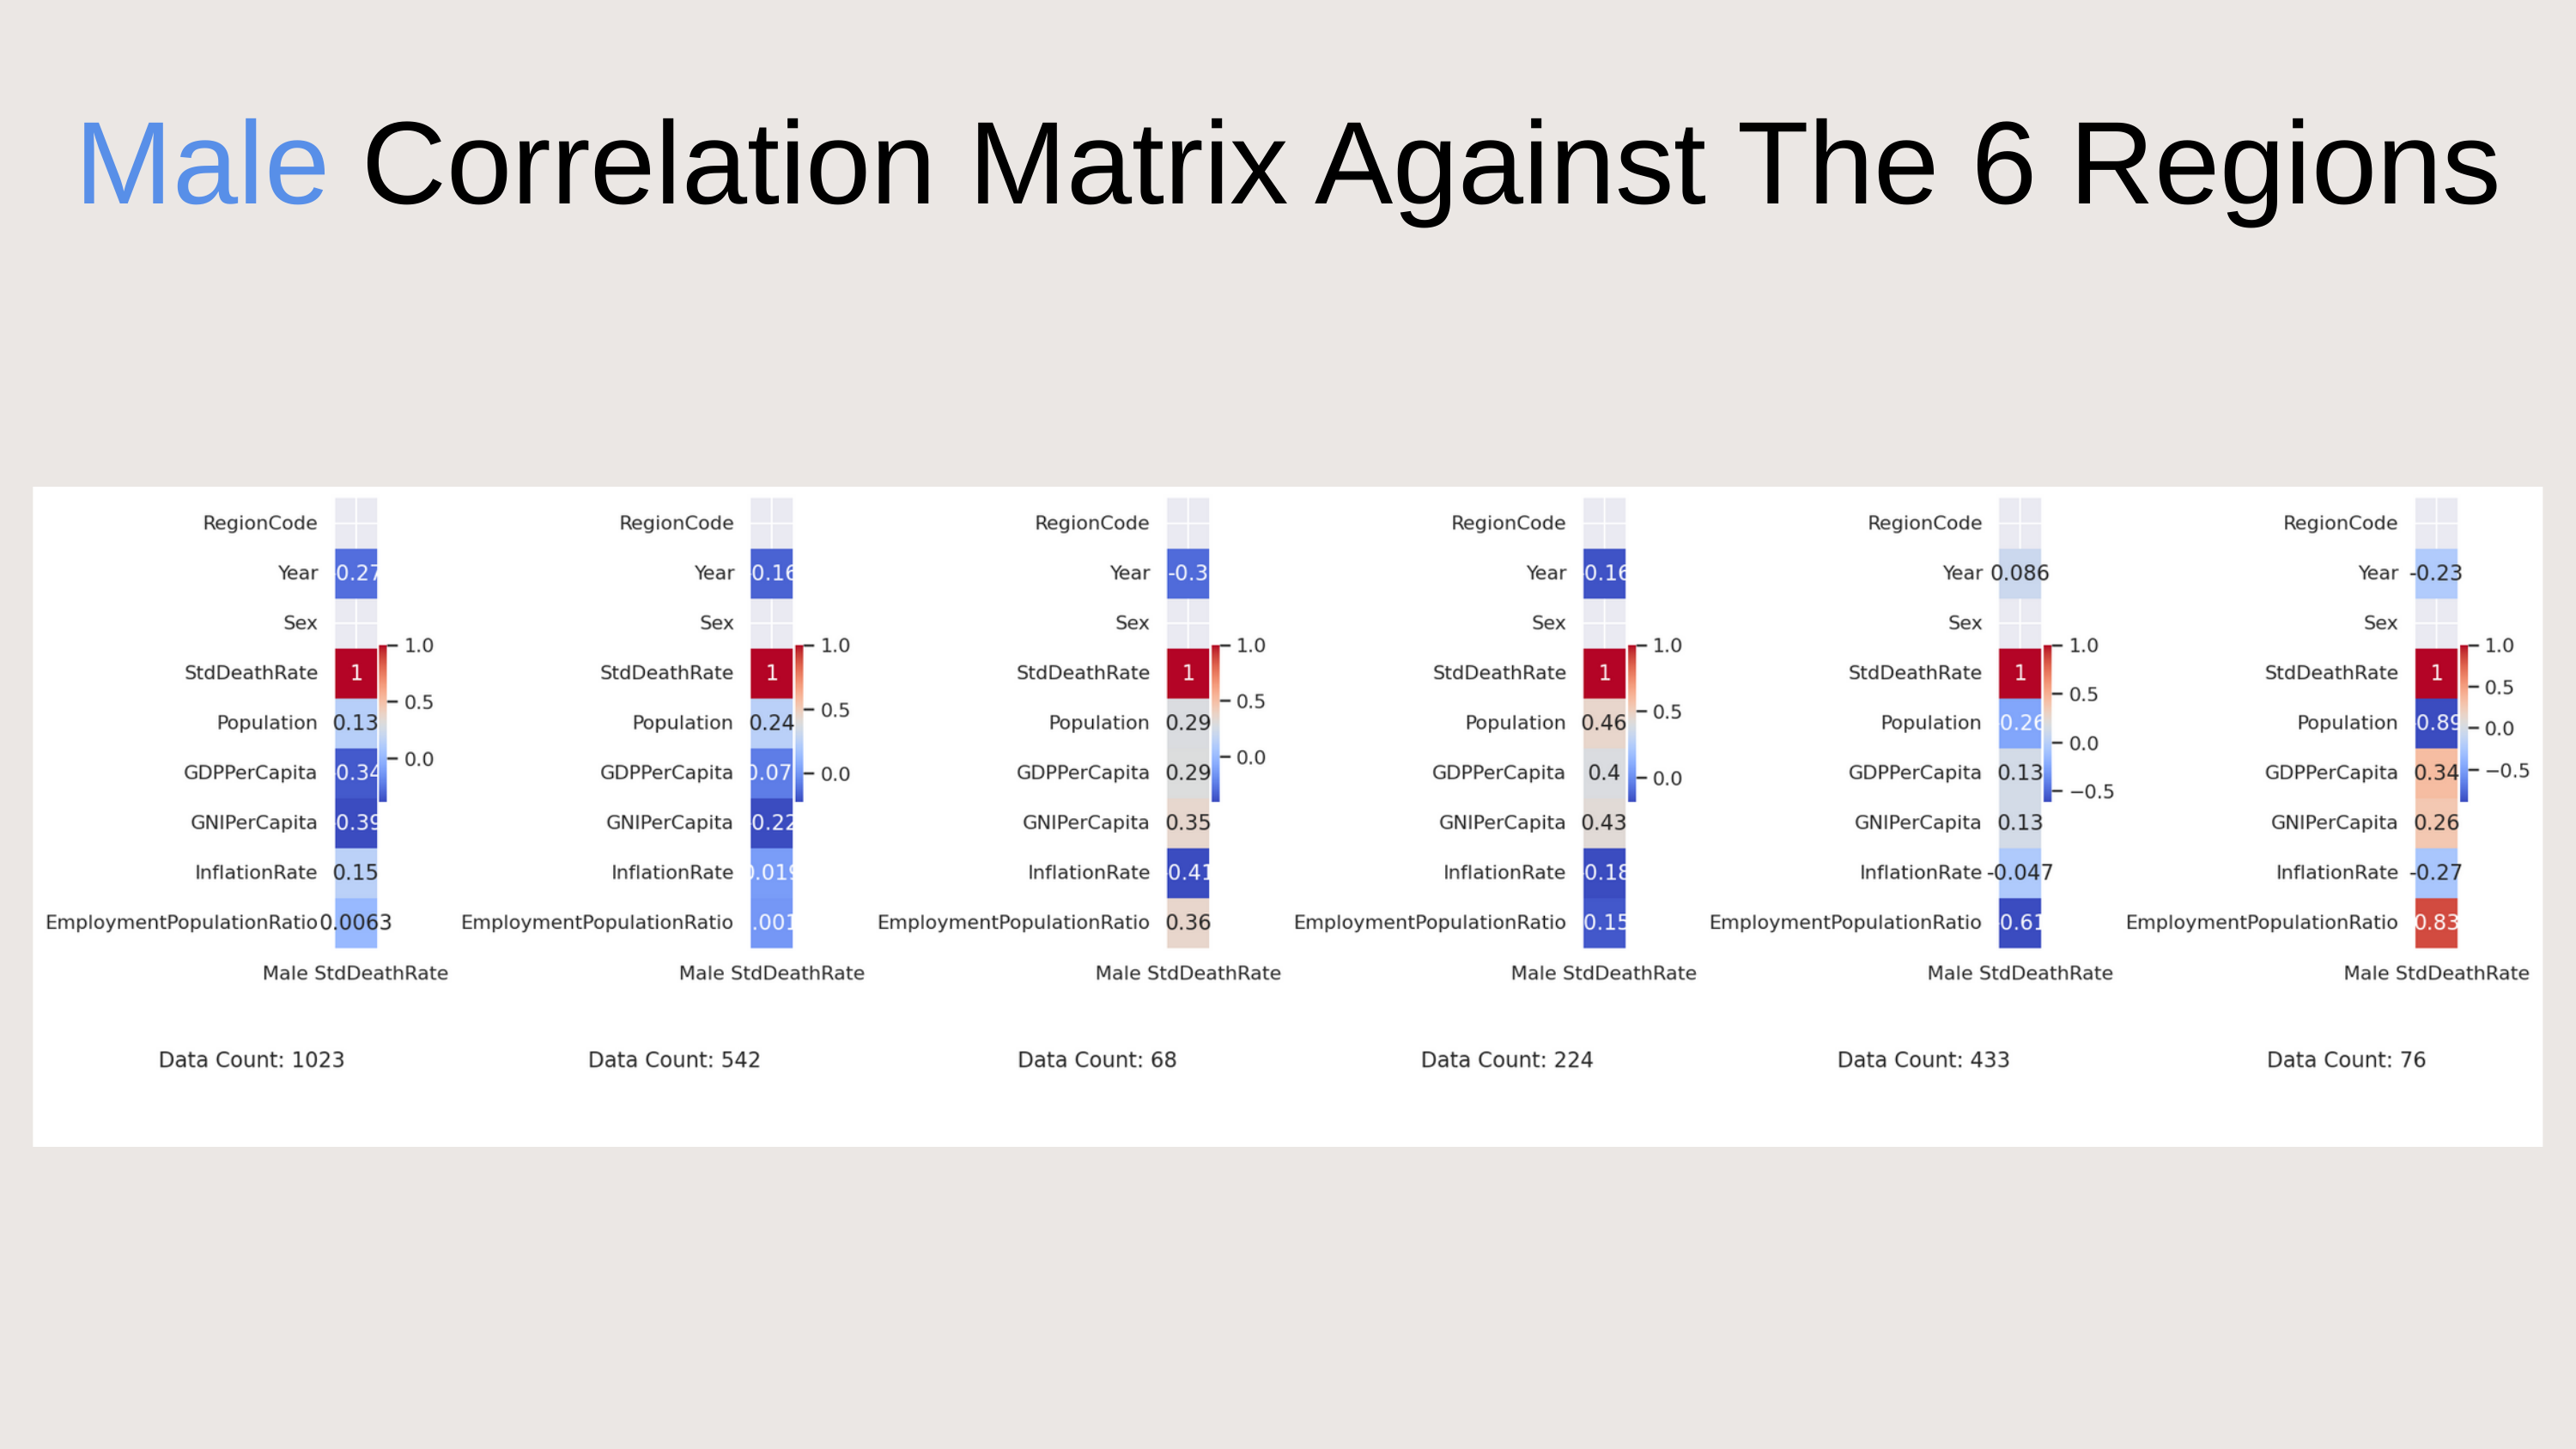

Male Correlation Matrix Against The 6 Regions